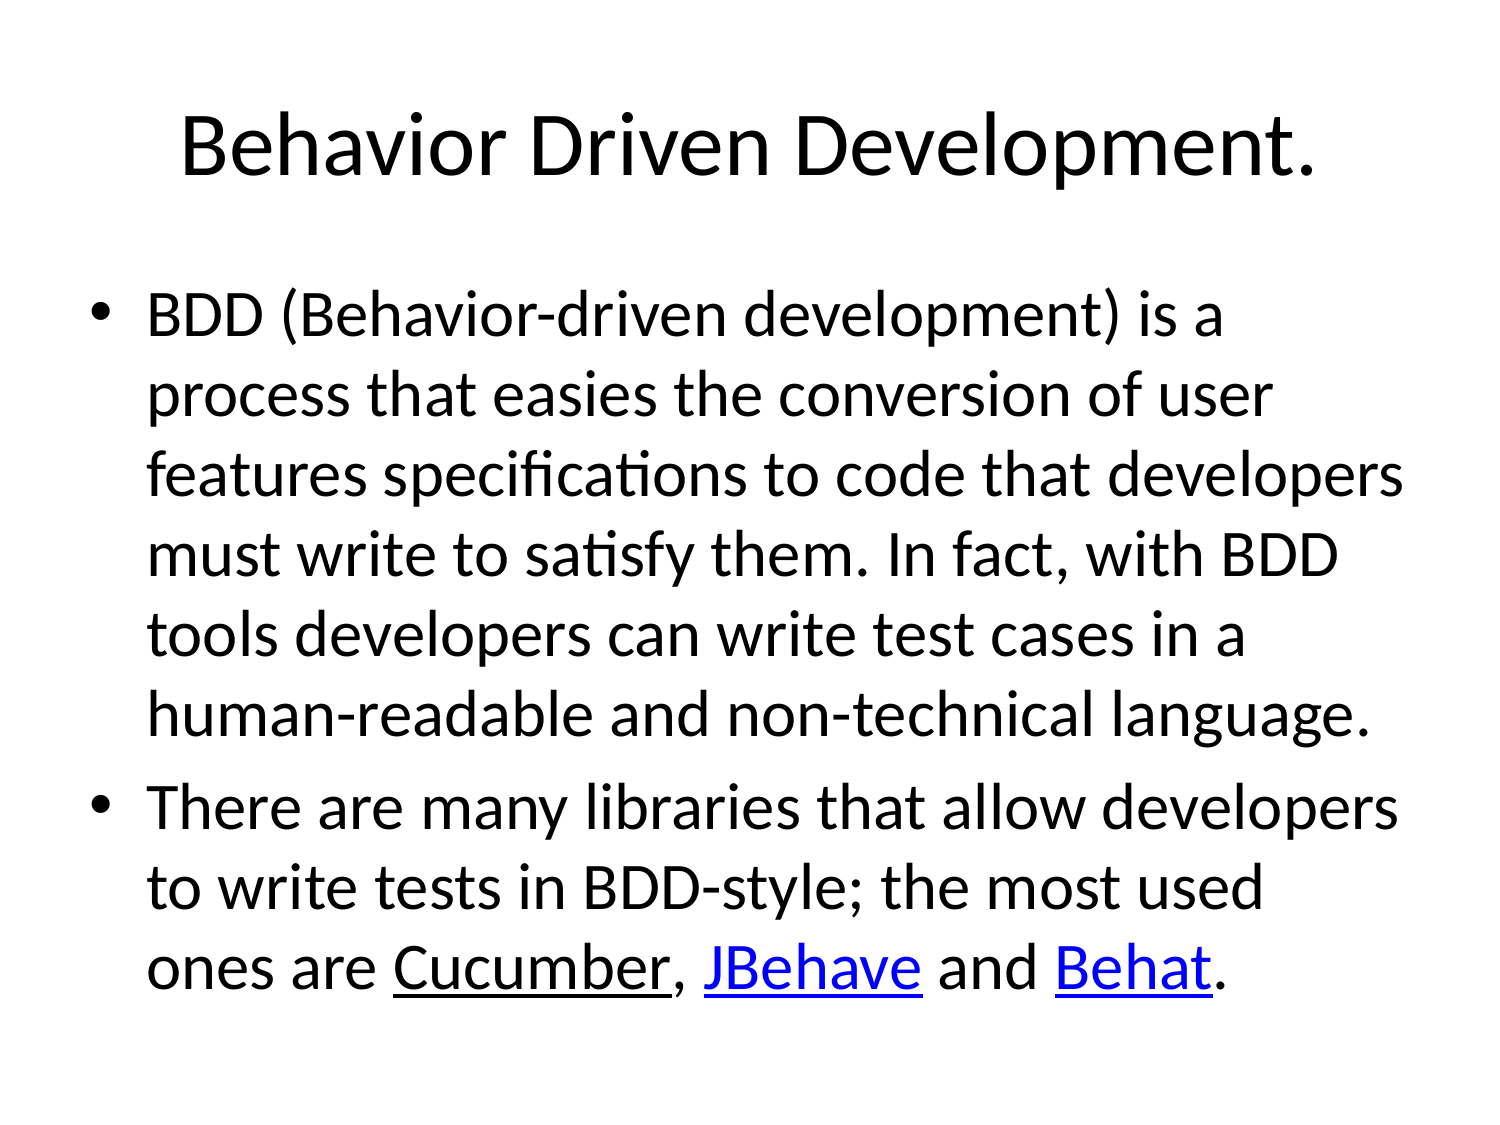

# Behavior Driven Development.
BDD (Behavior-driven development) is a process that easies the conversion of user features specifications to code that developers must write to satisfy them. In fact, with BDD tools developers can write test cases in a human-readable and non-technical language.
There are many libraries that allow developers to write tests in BDD-style; the most used ones are Cucumber, JBehave and Behat.